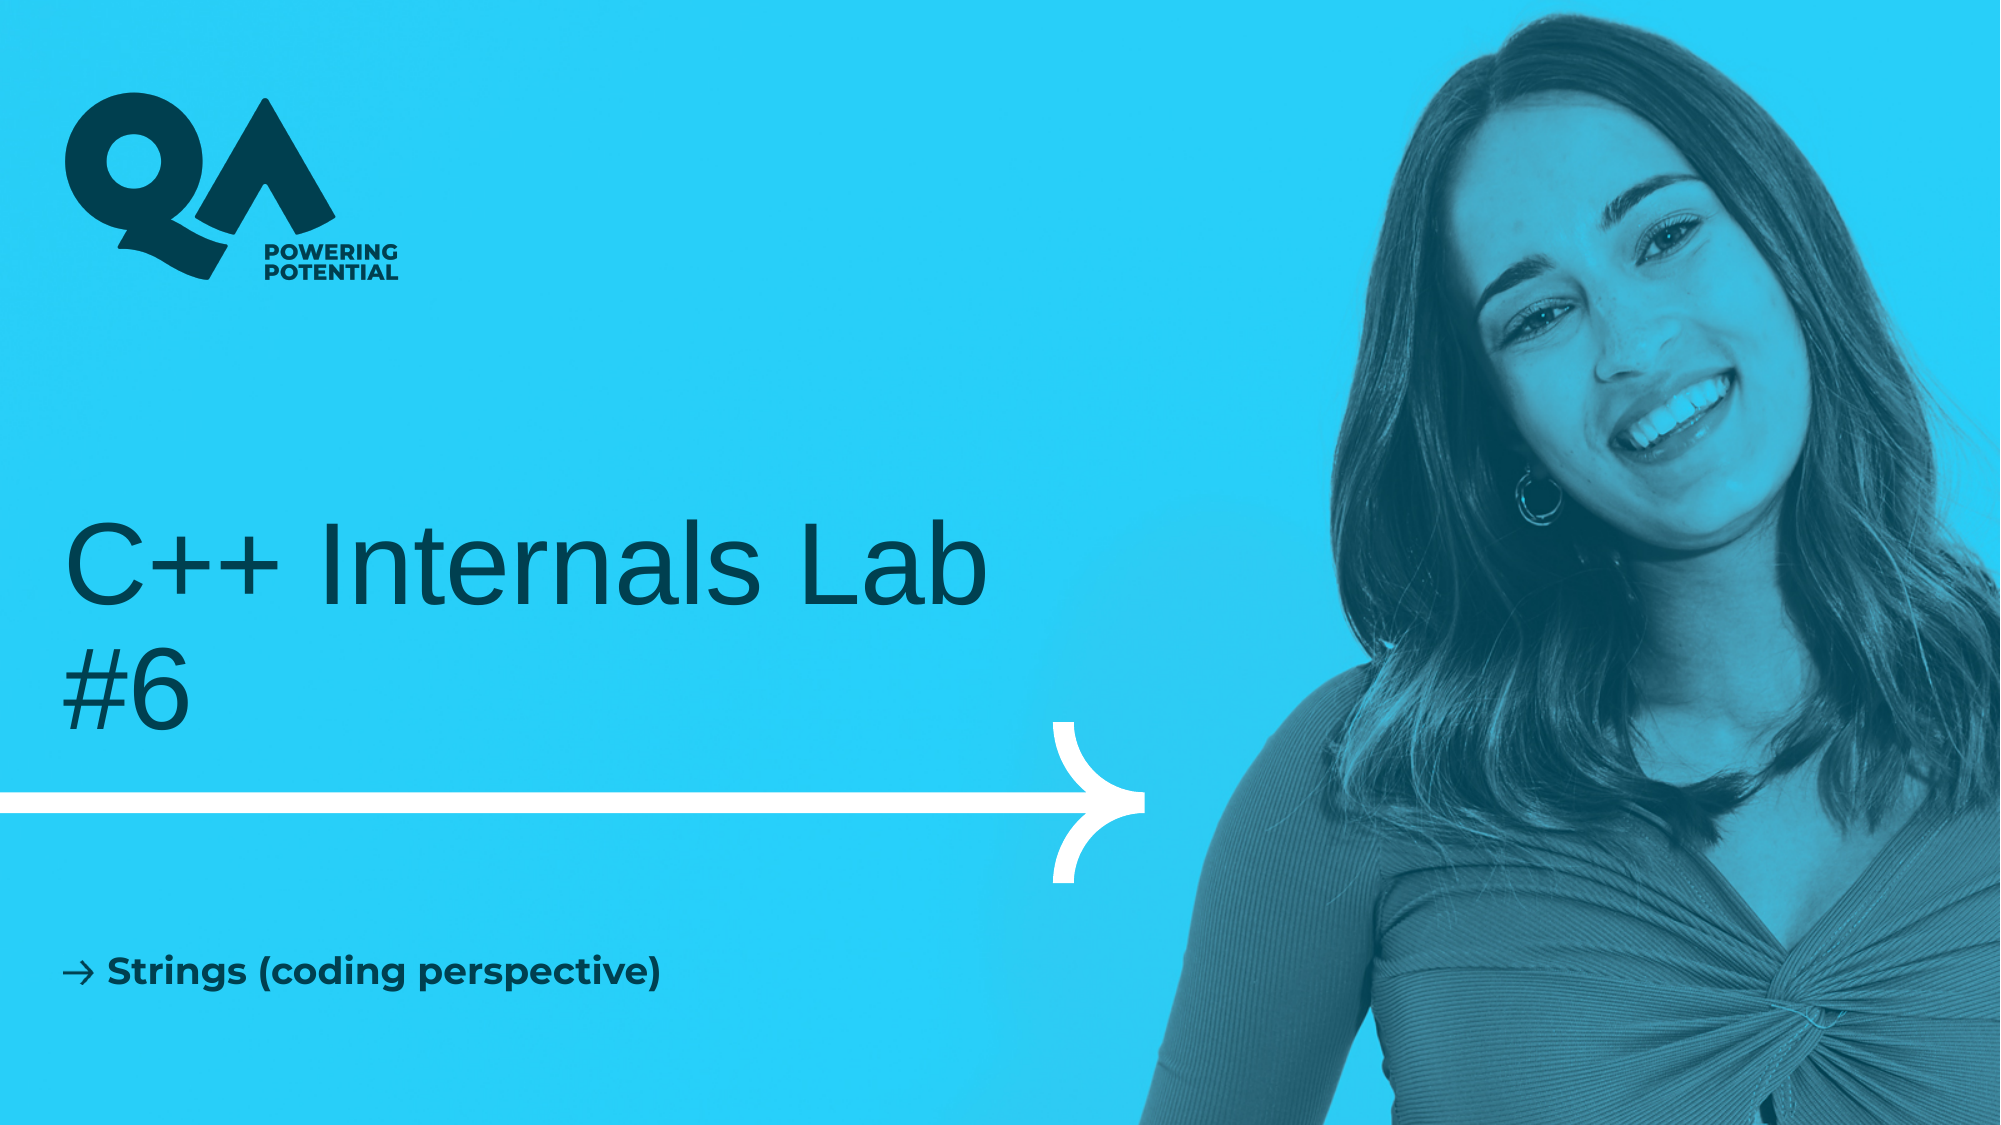

# C++ Internals Lab #6
Strings (coding perspective)